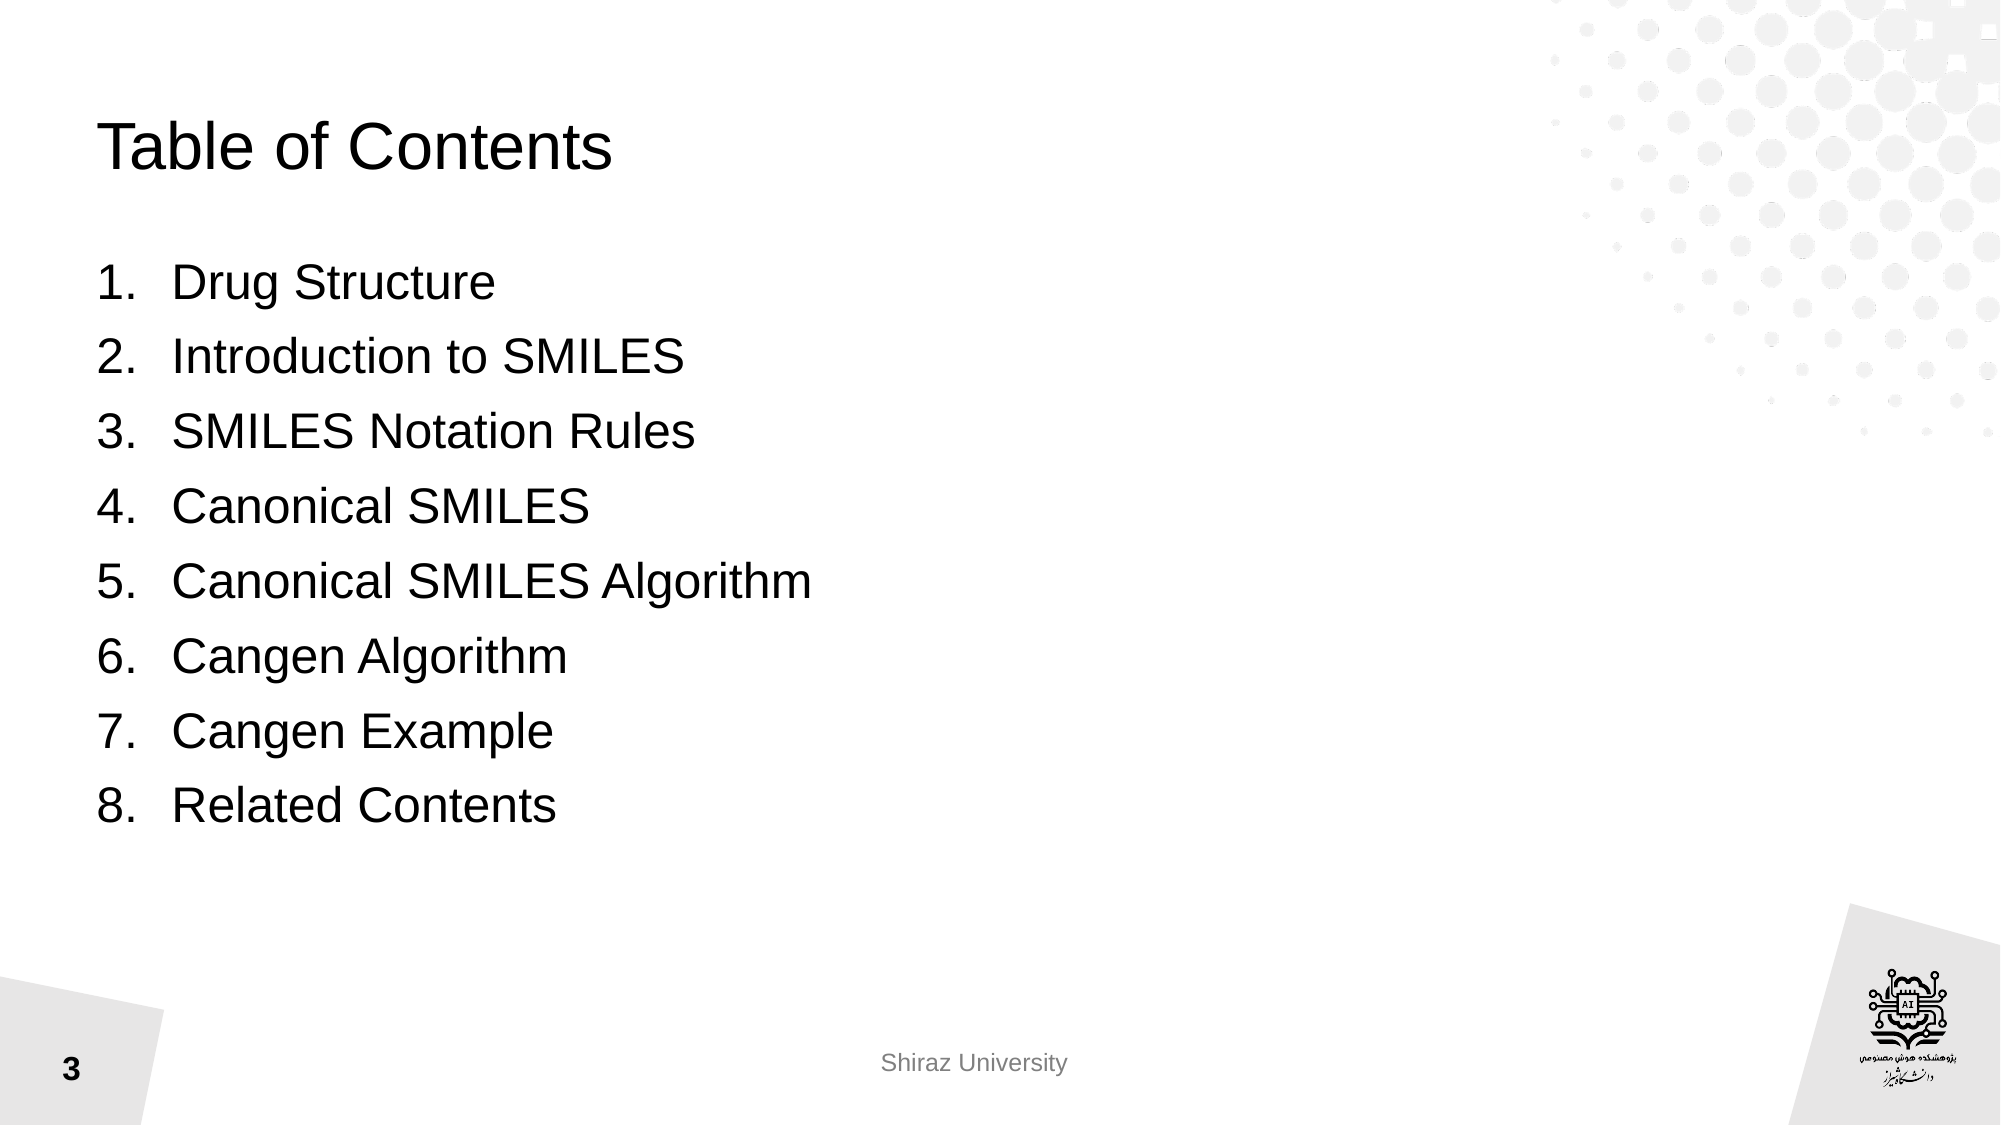

# Table of Contents
Drug Structure
Introduction to SMILES
SMILES Notation Rules
Canonical SMILES
Canonical SMILES Algorithm
Cangen Algorithm
Cangen Example
Related Contents